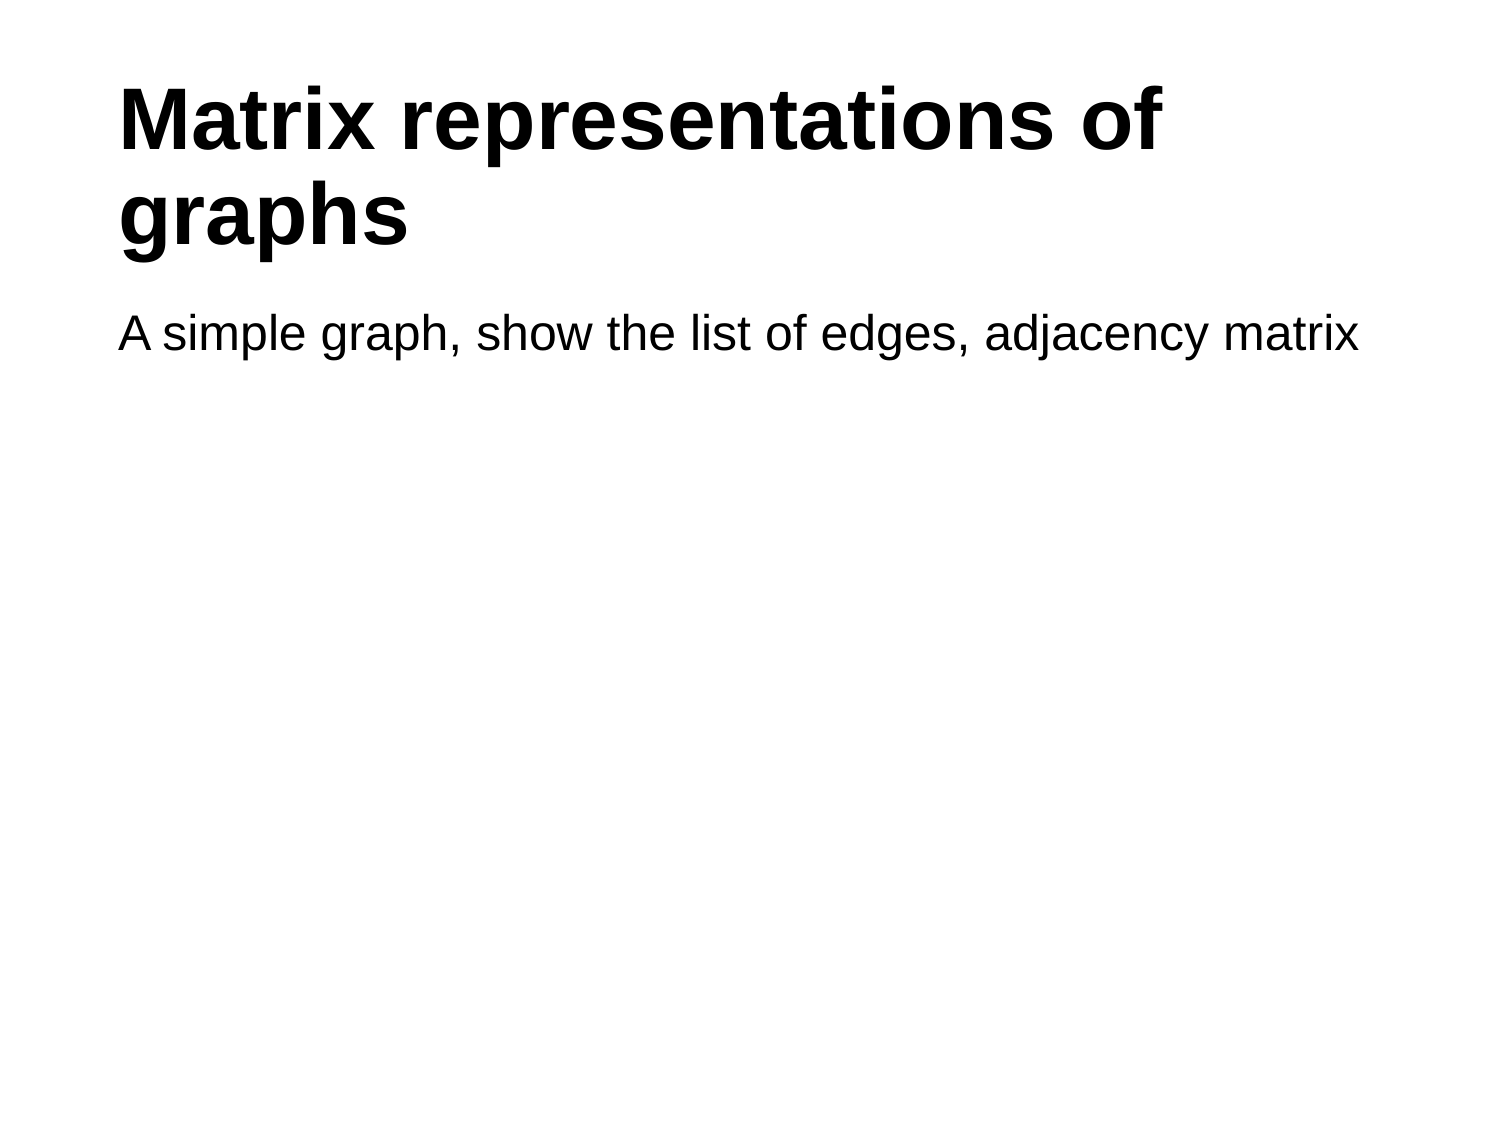

# Matrix representations of graphs
A simple graph, show the list of edges, adjacency matrix